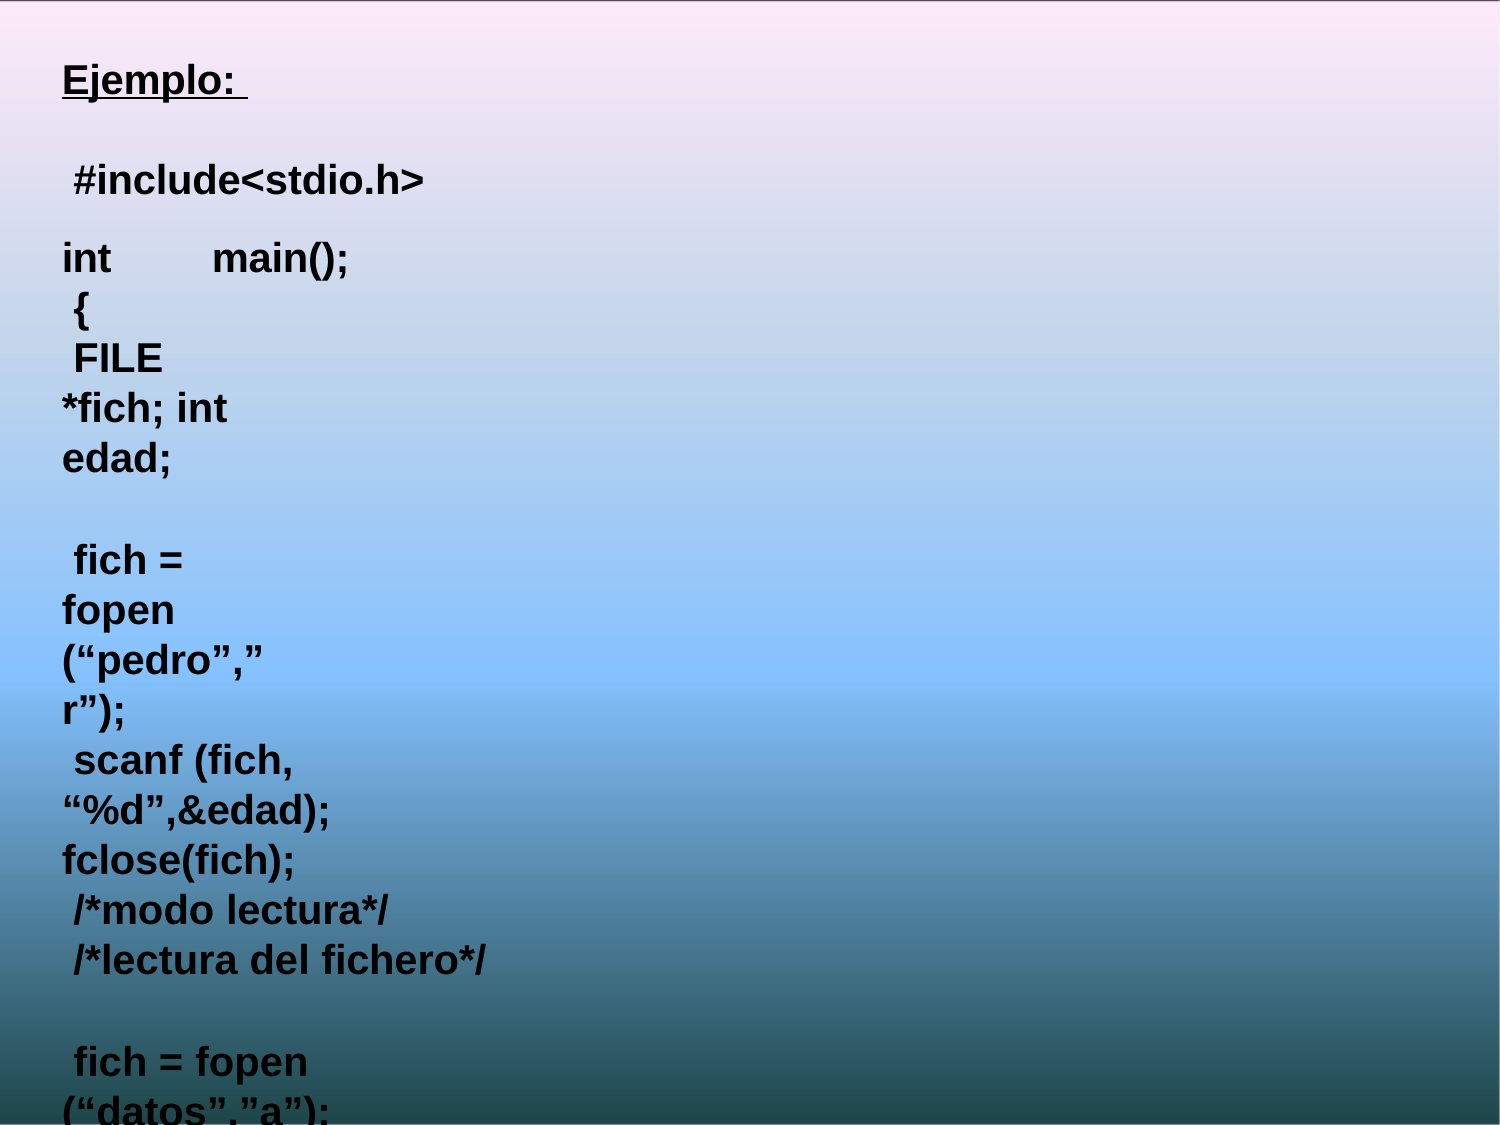

Ejemplo:
#include<stdio.h> int	main();
{
FILE *fich; int edad;

fich = fopen (“pedro”,”r”);
scanf (fich, “%d”,&edad); fclose(fich);
/*modo lectura*/
/*lectura del fichero*/

fich = fopen (“datos”,”a”);
fprintf (fich, “Pedro tiene %d años.\n”edad); fclose (fich);
/*modo añadir*//*escribir en fichero*/
return 0;
}